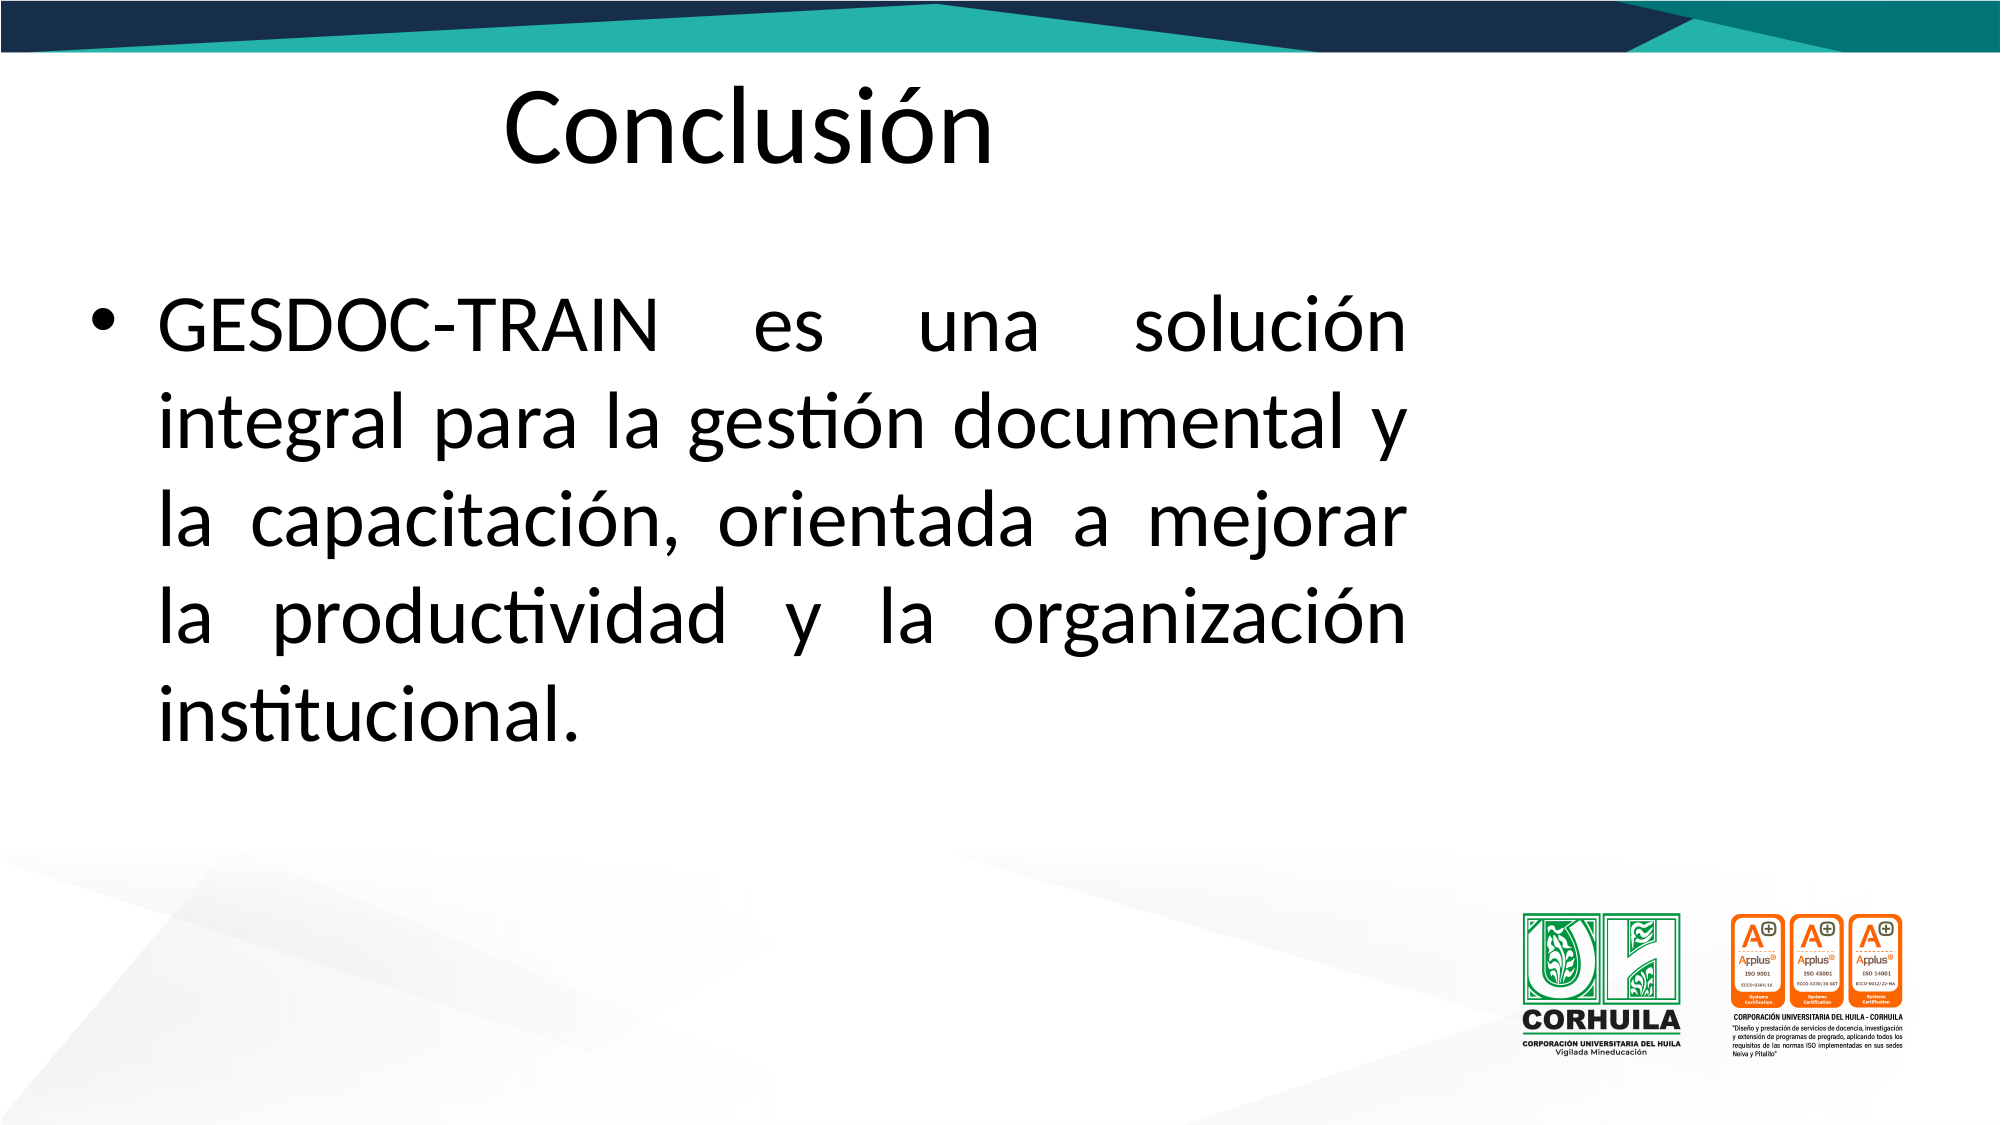

Conclusión
GESDOC-TRAIN es una solución integral para la gestión documental y la capacitación, orientada a mejorar la productividad y la organización institucional.